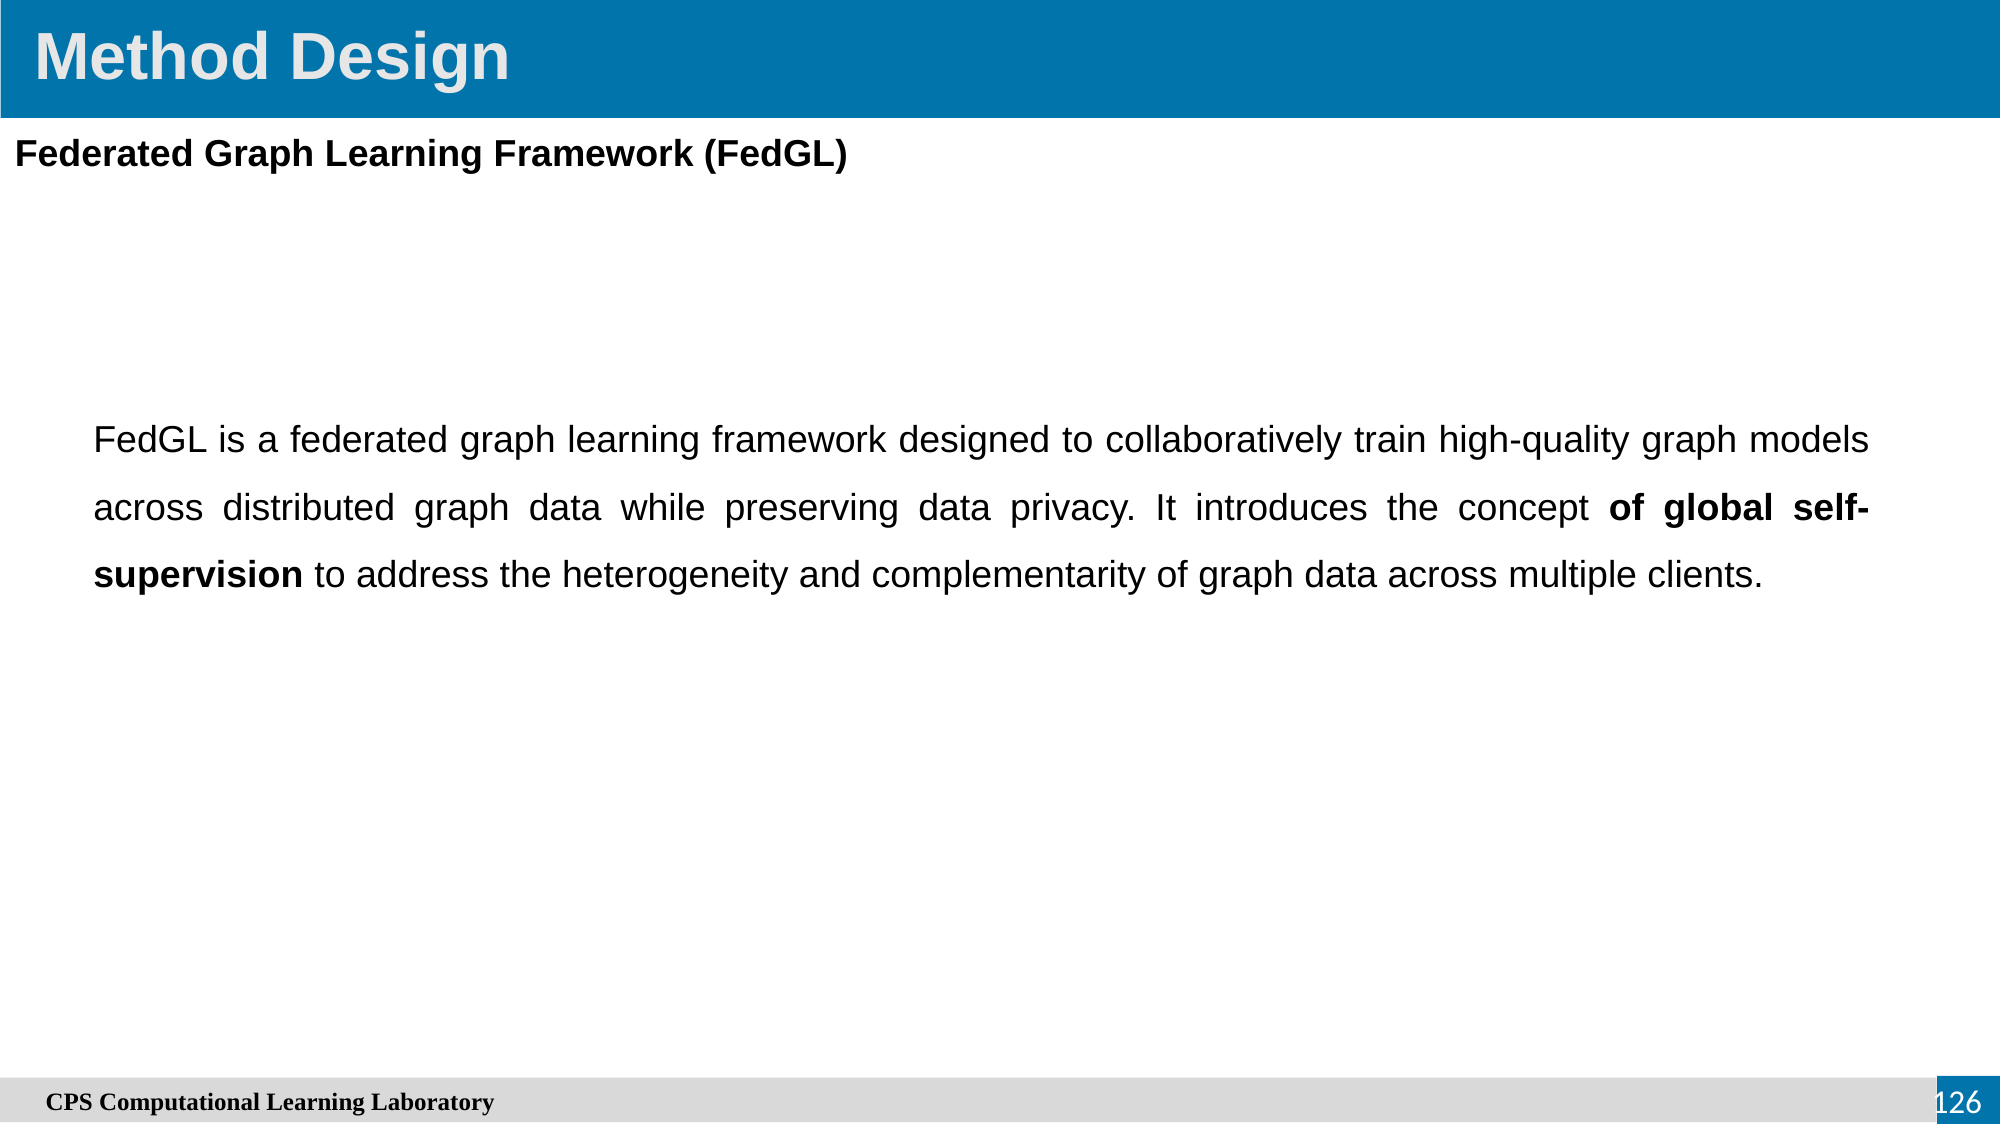

Method Design
Federated Graph Learning Framework (FedGL)
FedGL is a federated graph learning framework designed to collaboratively train high-quality graph models across distributed graph data while preserving data privacy. It introduces the concept of global self-supervision to address the heterogeneity and complementarity of graph data across multiple clients.
126
　CPS Computational Learning Laboratory